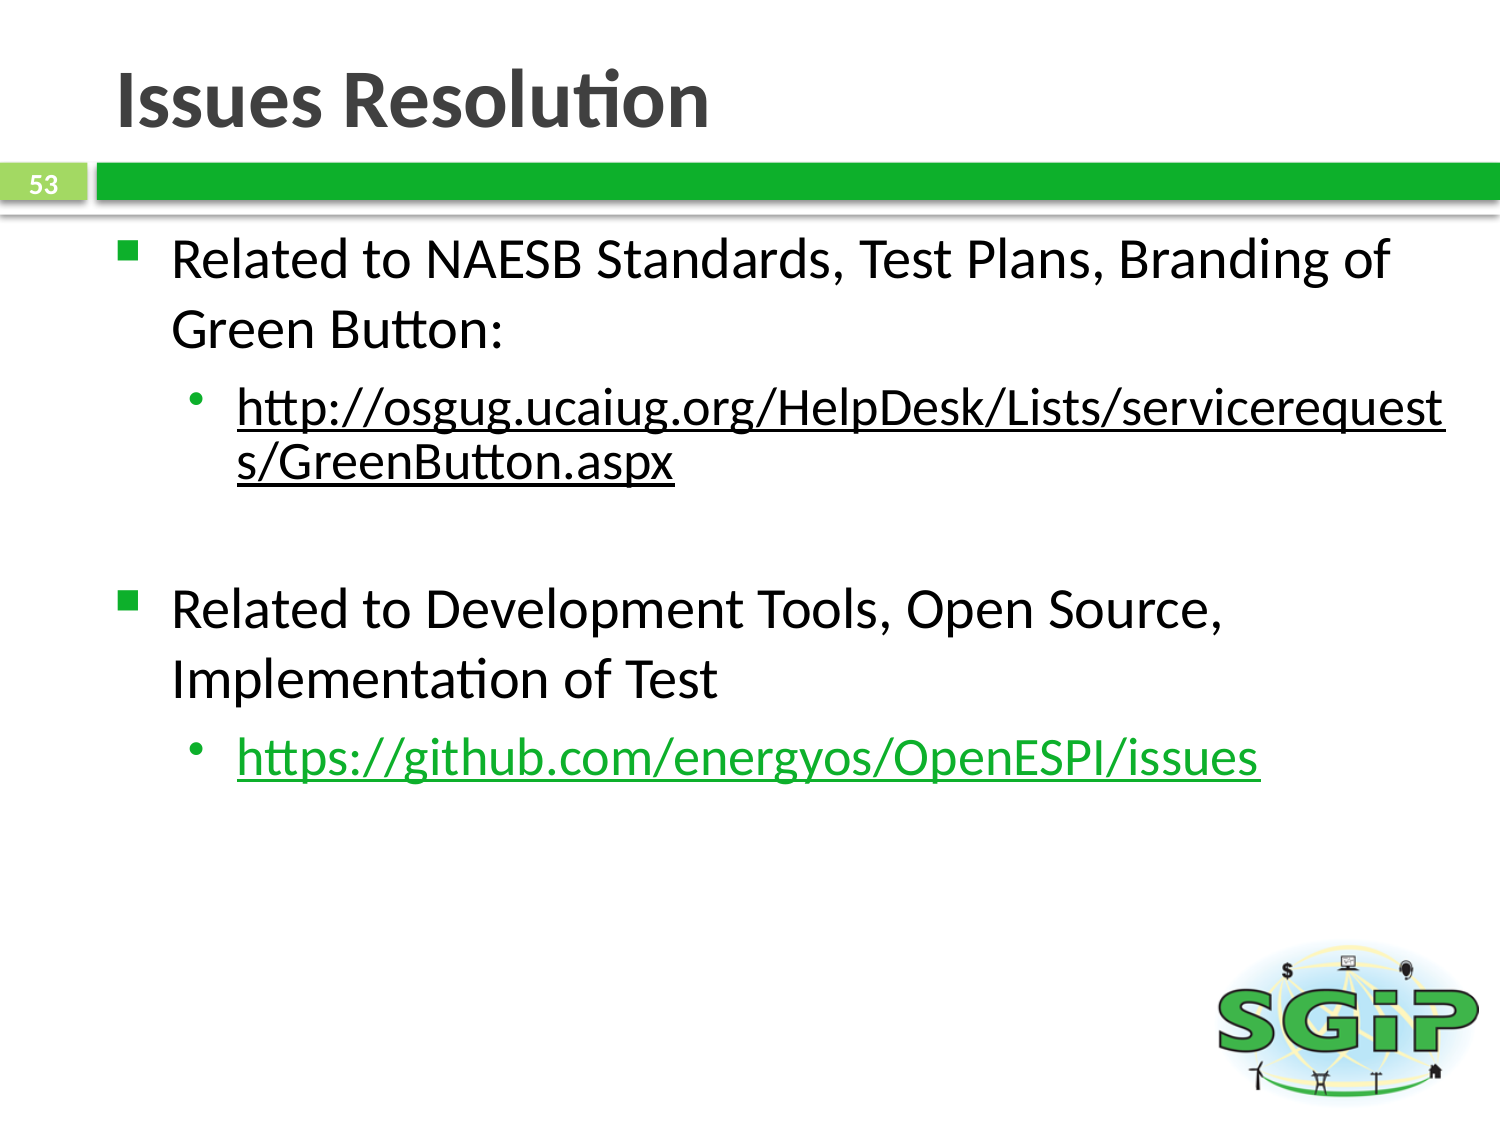

# Issues Resolution
53
Related to NAESB Standards, Test Plans, Branding of Green Button:
http://osgug.ucaiug.org/HelpDesk/Lists/servicerequests/GreenButton.aspx
Related to Development Tools, Open Source, Implementation of Test
https://github.com/energyos/OpenESPI/issues